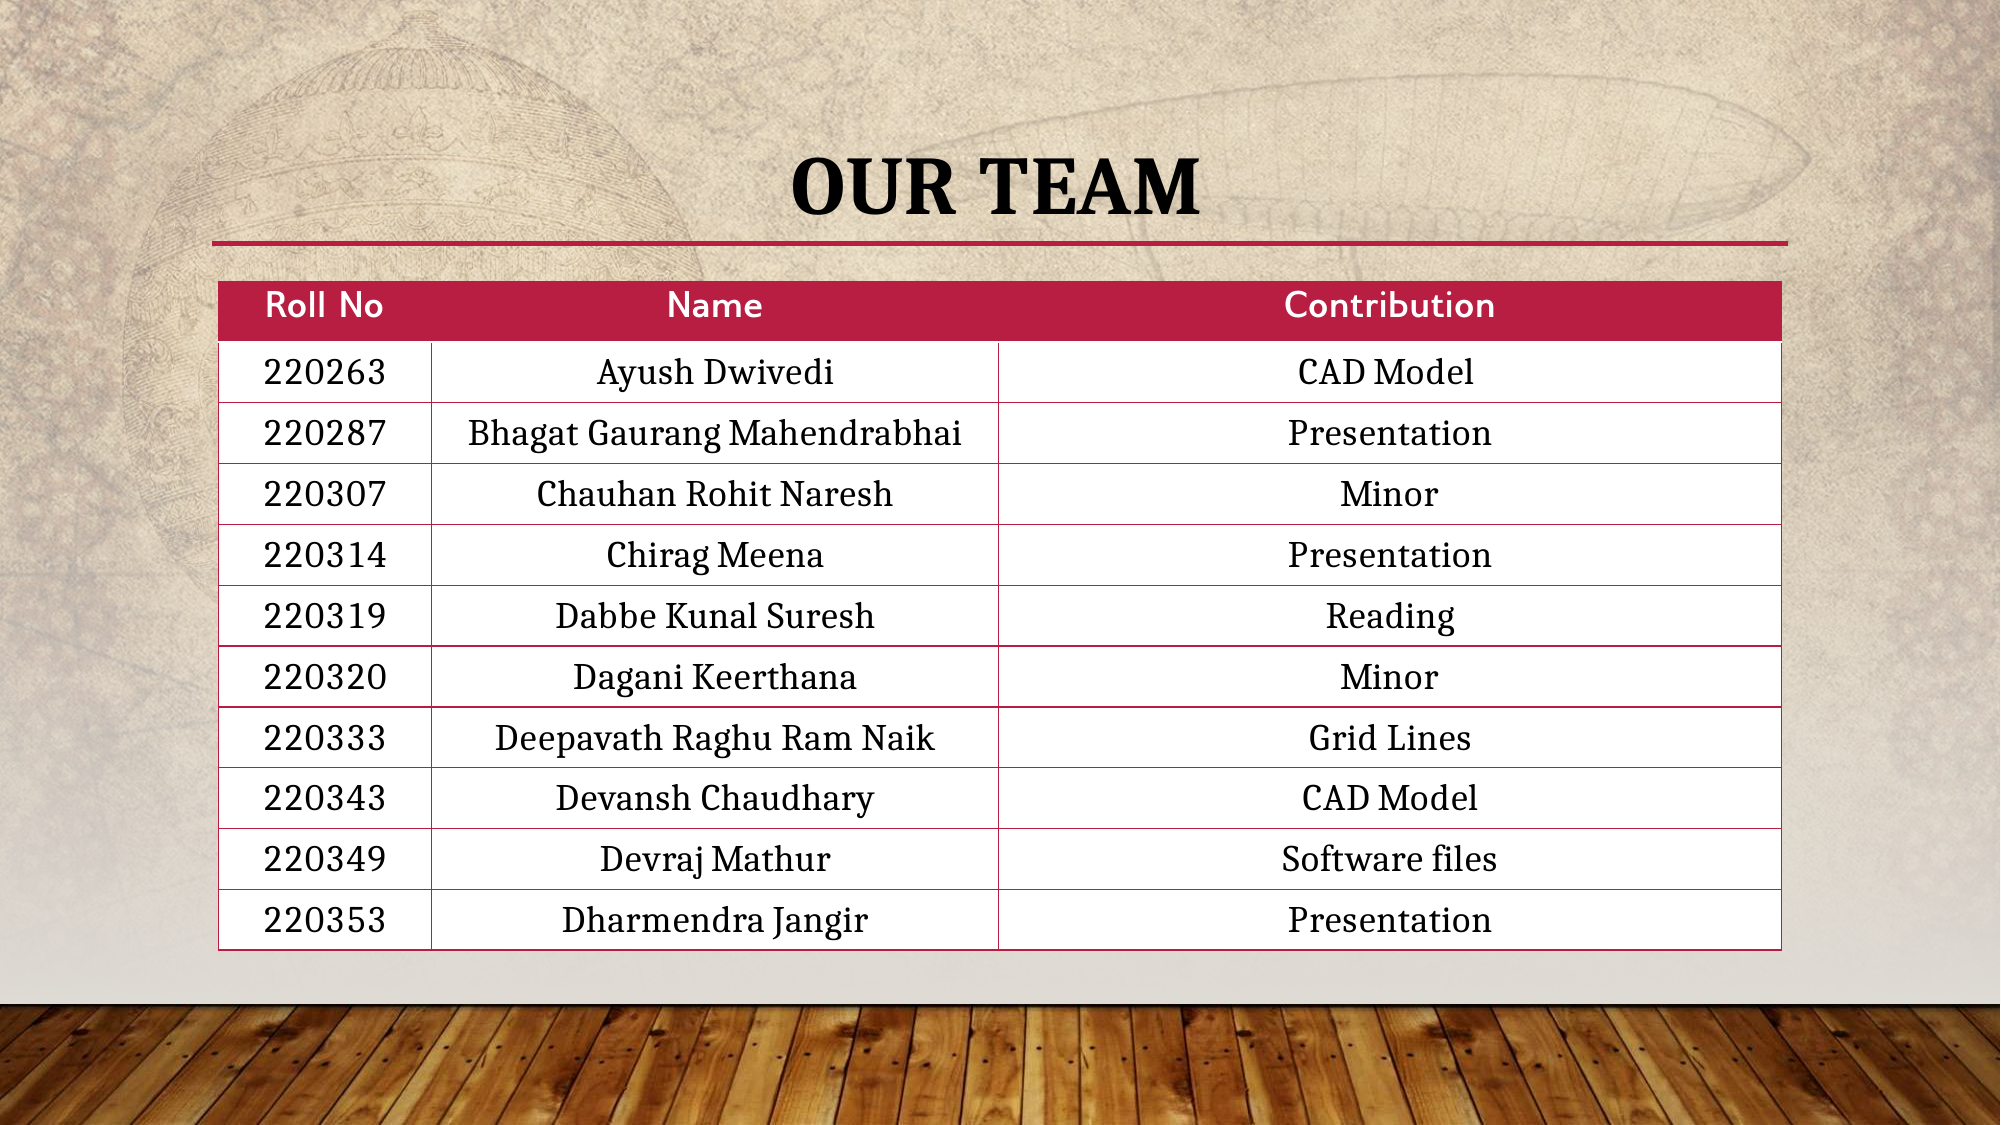

OUR TEAM
| Roll No | Name | Contribution |
| --- | --- | --- |
| 220263 | Ayush Dwivedi | CAD Model |
| 220287 | Bhagat Gaurang Mahendrabhai | Presentation |
| 220307 | Chauhan Rohit Naresh | Minor |
| 220314 | Chirag Meena | Presentation |
| 220319 | Dabbe Kunal Suresh | Reading |
| 220320 | Dagani Keerthana | Minor |
| 220333 | Deepavath Raghu Ram Naik | Grid Lines |
| 220343 | Devansh Chaudhary | CAD Model |
| 220349 | Devraj Mathur | Software files |
| 220353 | Dharmendra Jangir | Presentation |